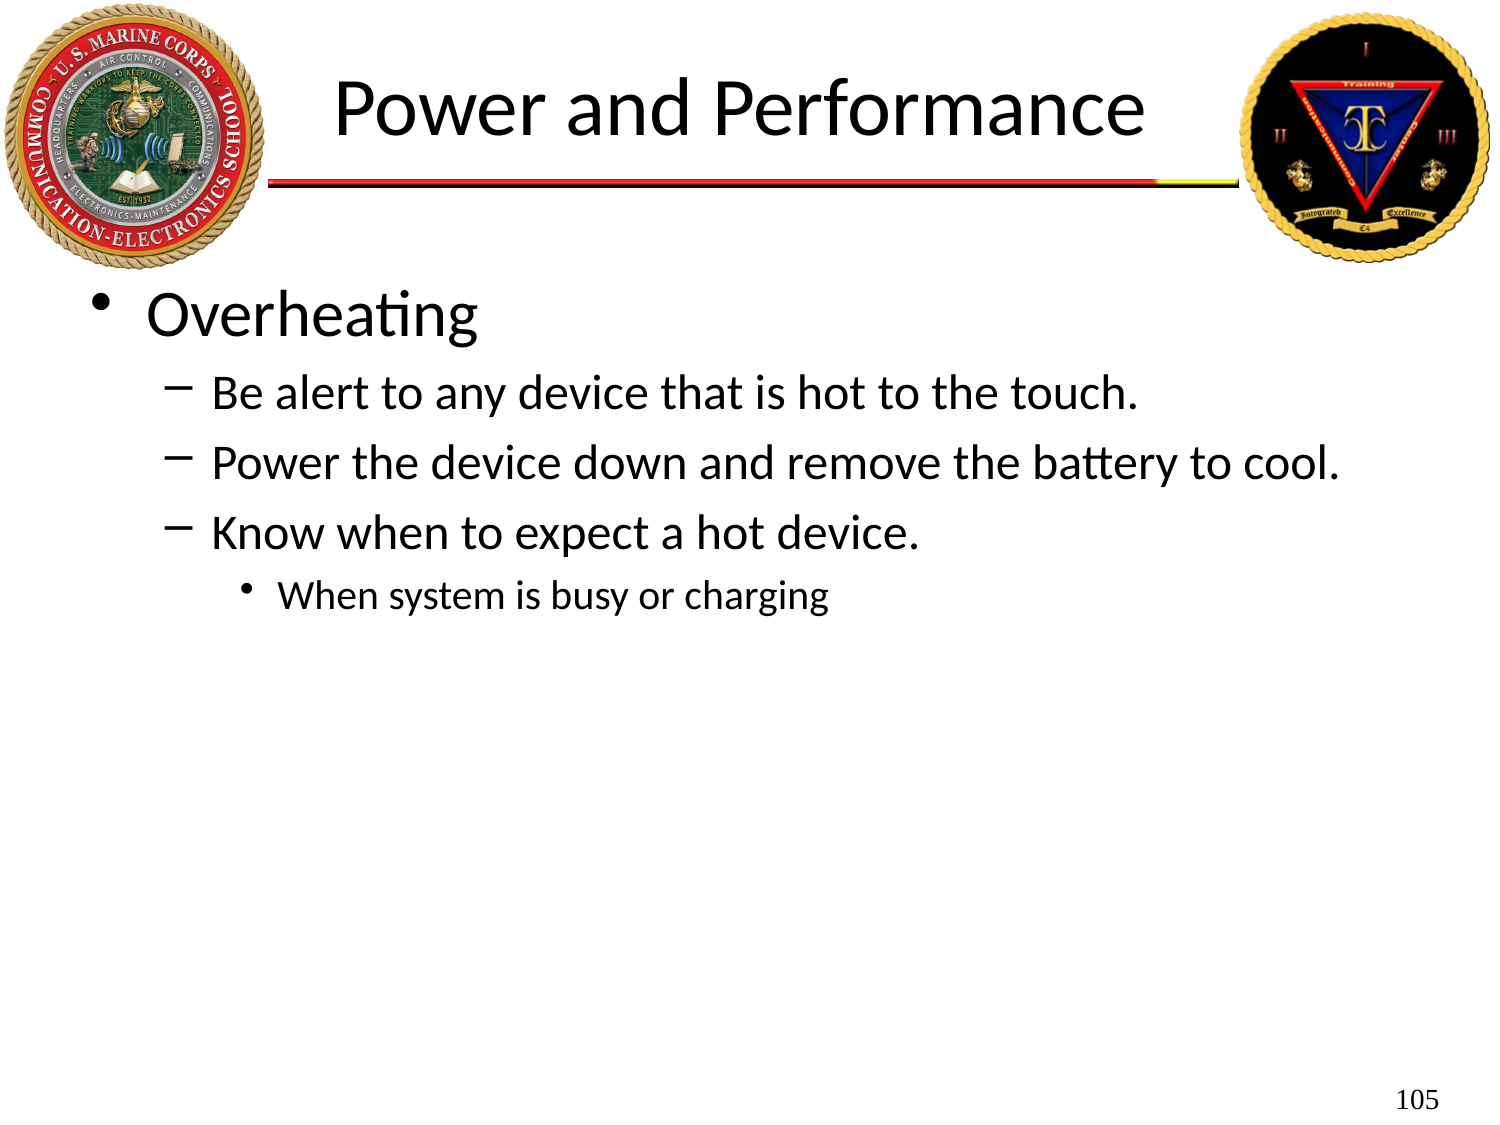

# Power and Performance
Overheating
Be alert to any device that is hot to the touch.
Power the device down and remove the battery to cool.
Know when to expect a hot device.
When system is busy or charging